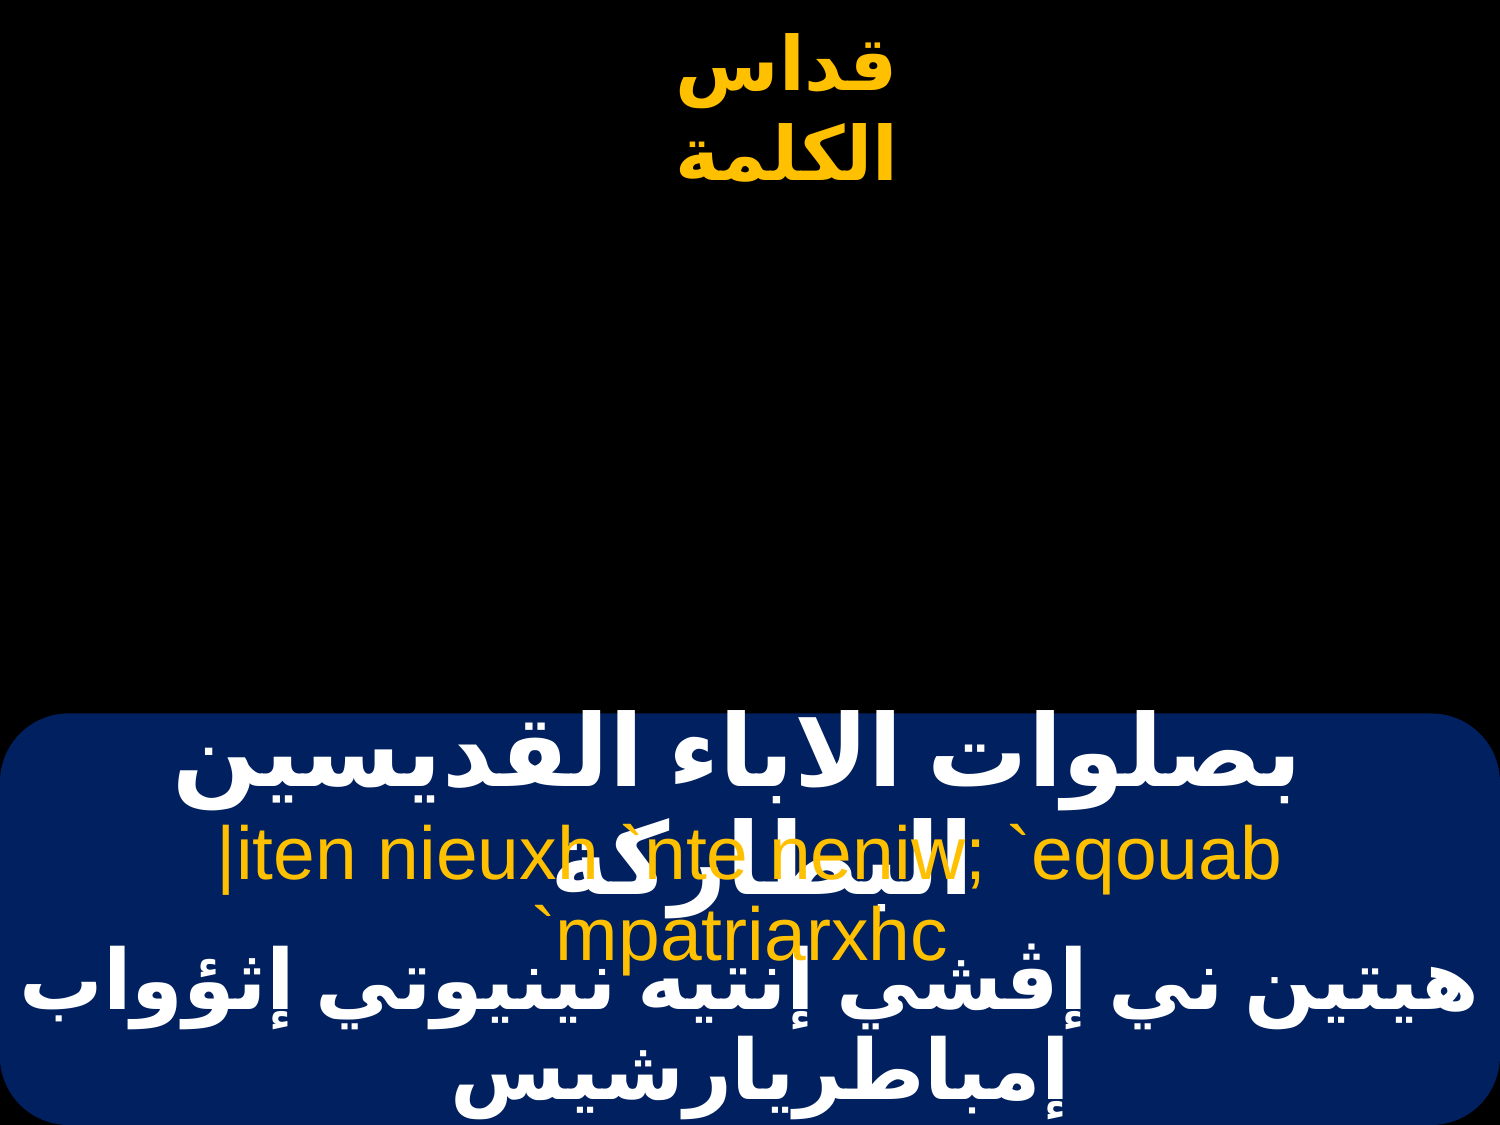

# بصلوات الاباء القديسين البطاركة
|iten nieuxh `nte neniw; `eqouab `mpatriarxhc
هيتين ني إڤشي إنتيه نينيوتي إثؤواب إمباطريارشيس